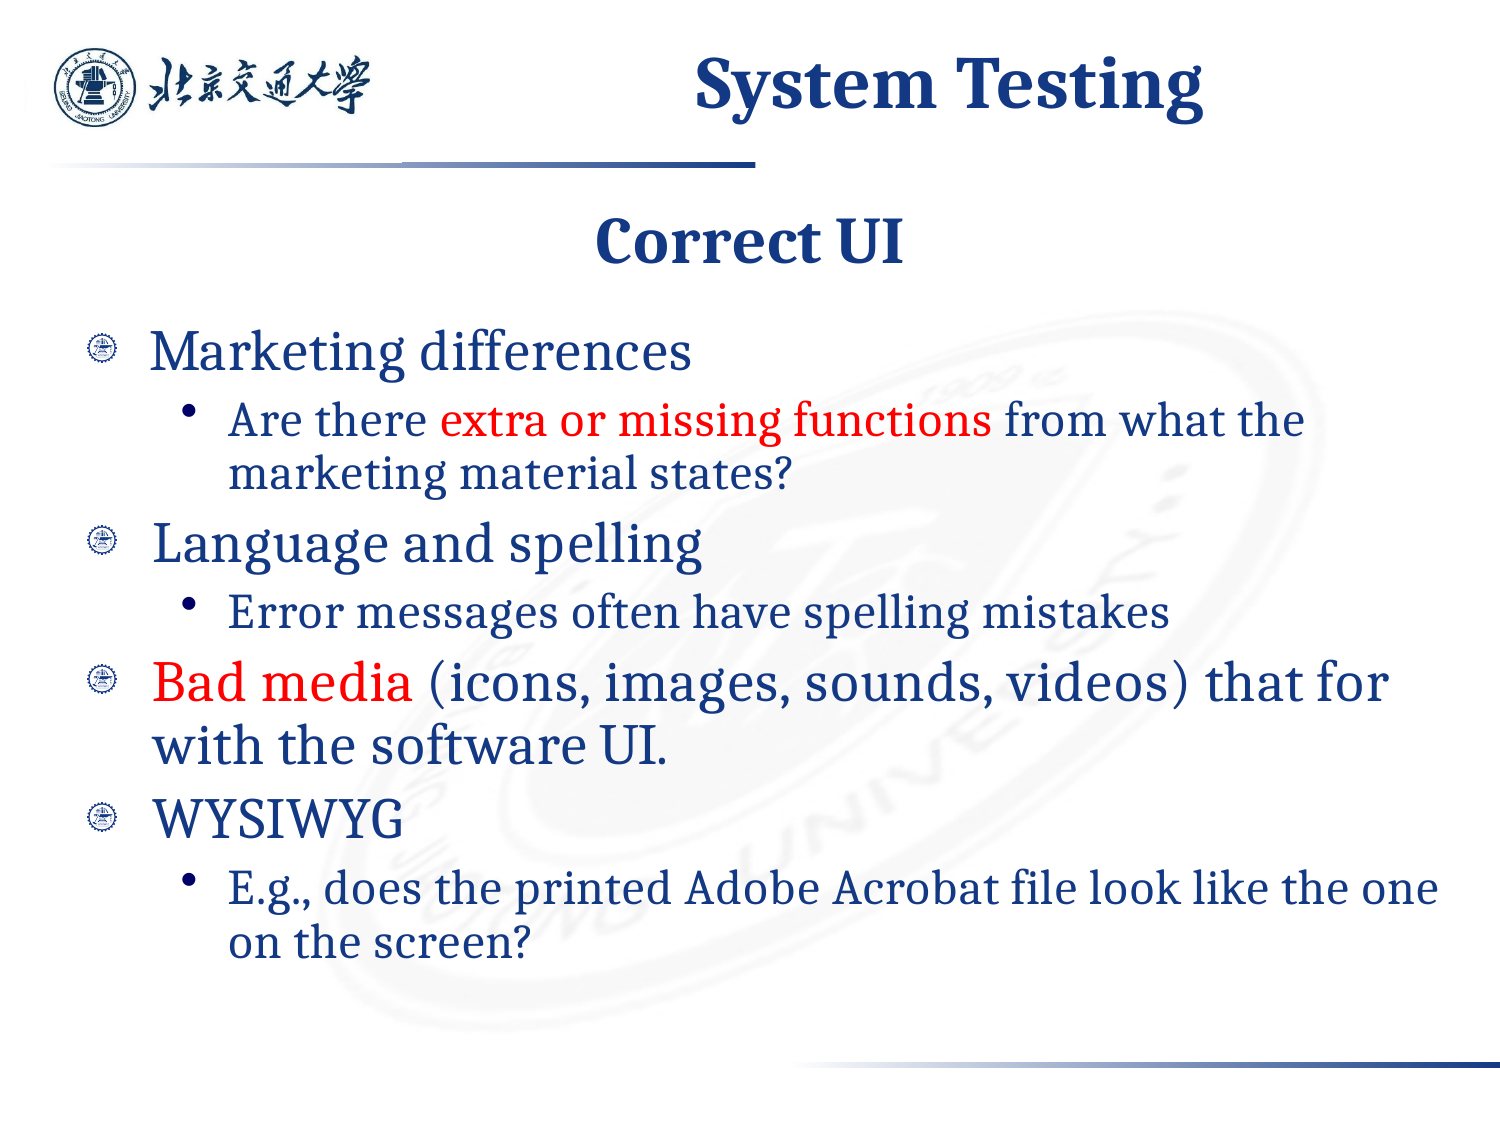

# System Testing
Correct UI
Marketing differences
Are there extra or missing functions from what the marketing material states?
Language and spelling
Error messages often have spelling mistakes
Bad media (icons, images, sounds, videos) that for with the software UI.
WYSIWYG
E.g., does the printed Adobe Acrobat file look like the one on the screen?